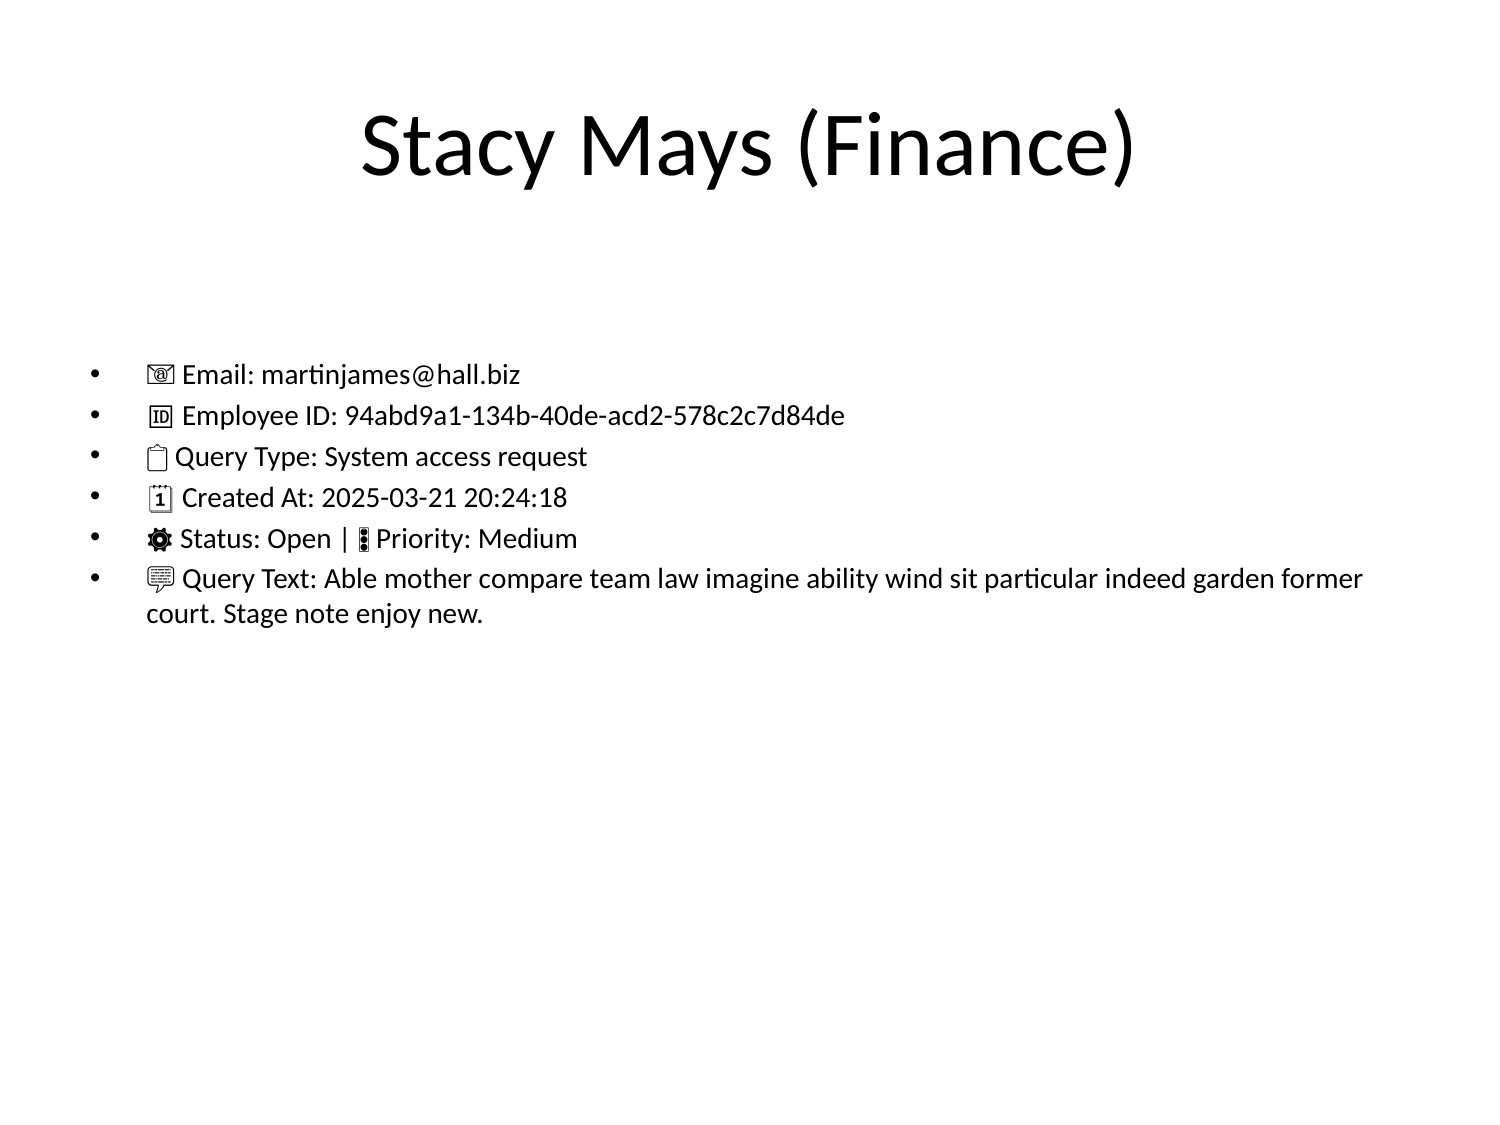

# Stacy Mays (Finance)

📧 Email: martinjames@hall.biz
🆔 Employee ID: 94abd9a1-134b-40de-acd2-578c2c7d84de
📋 Query Type: System access request
🗓 Created At: 2025-03-21 20:24:18
⚙ Status: Open | 🚦 Priority: Medium
💬 Query Text: Able mother compare team law imagine ability wind sit particular indeed garden former court. Stage note enjoy new.